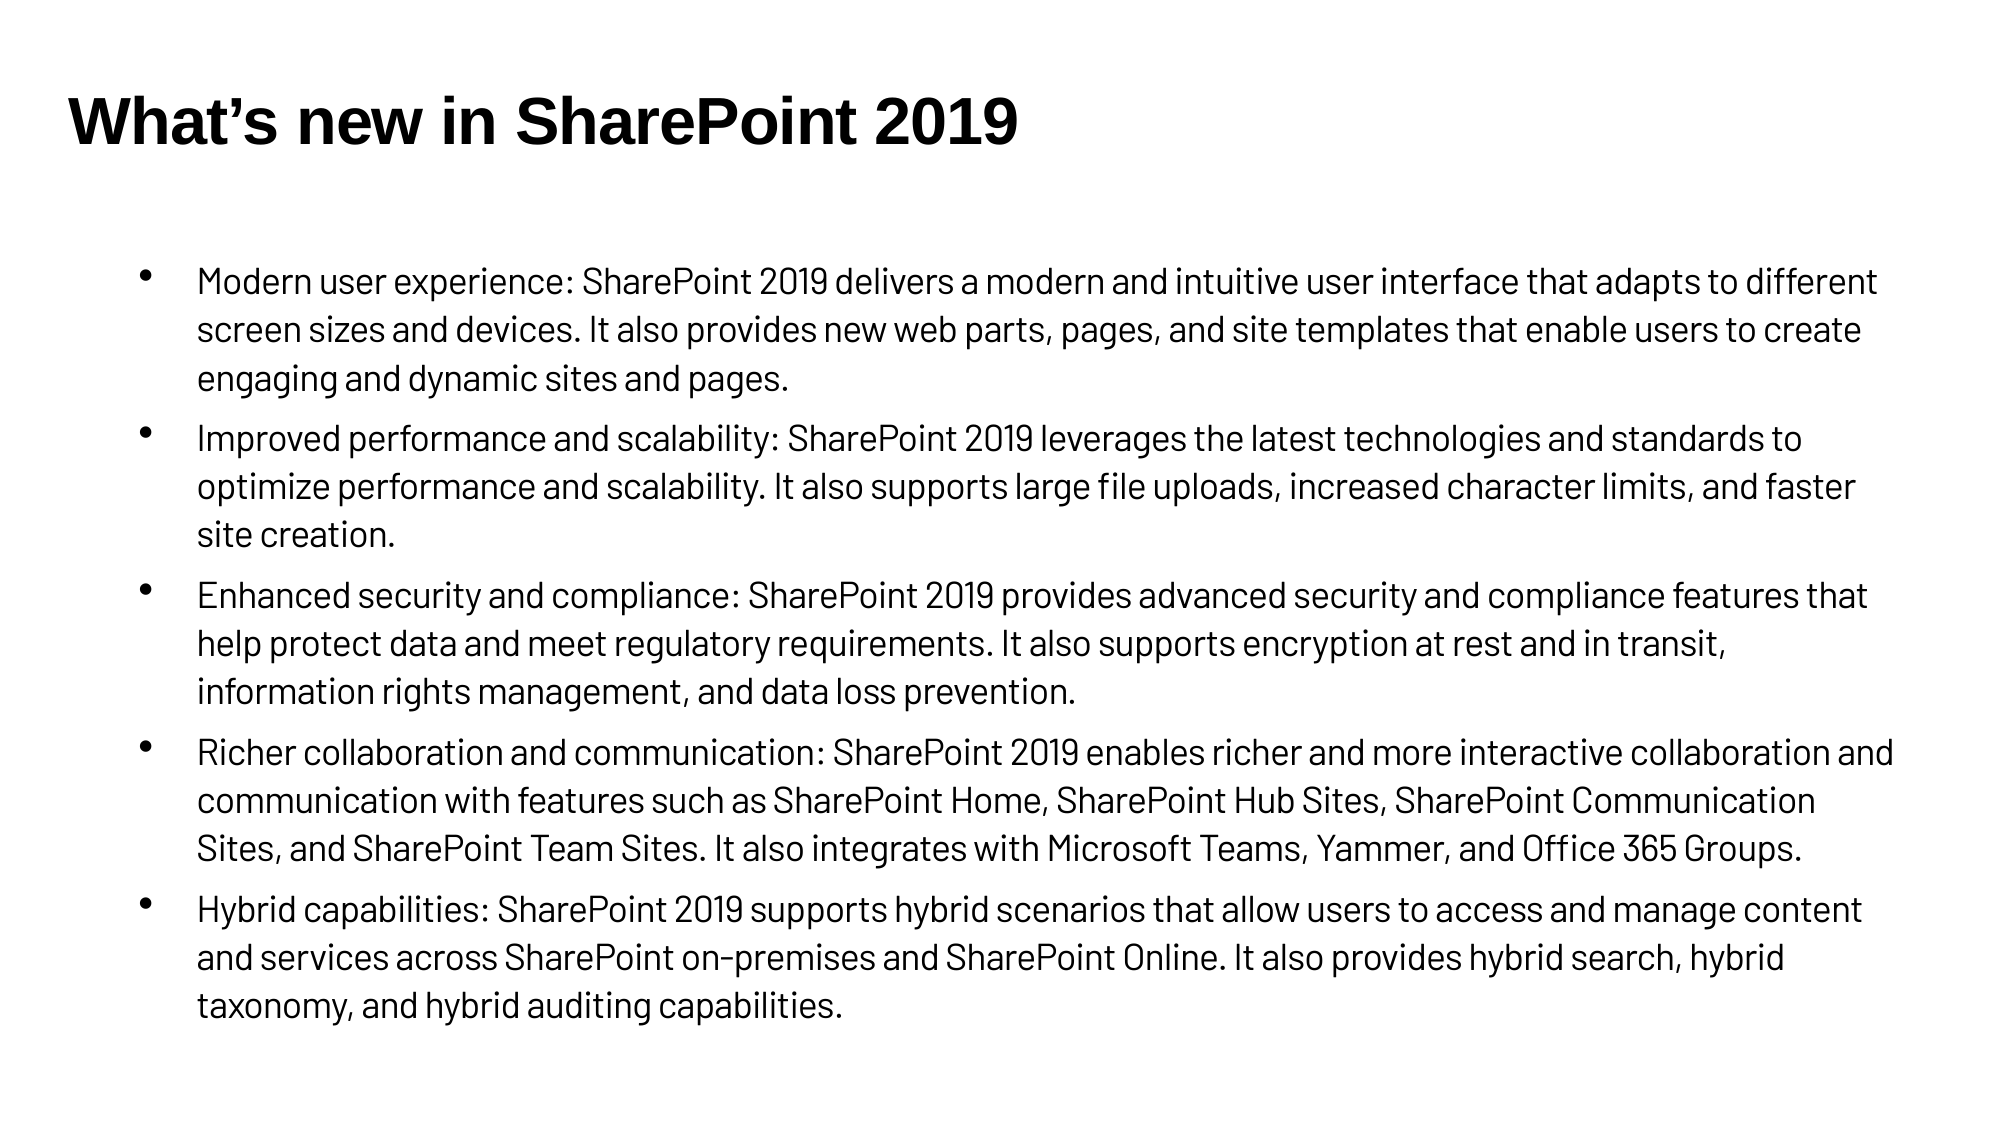

# What’s new in SharePoint 2019
Modern user experience: SharePoint 2019 delivers a modern and intuitive user interface that adapts to different screen sizes and devices. It also provides new web parts, pages, and site templates that enable users to create engaging and dynamic sites and pages.
Improved performance and scalability: SharePoint 2019 leverages the latest technologies and standards to optimize performance and scalability. It also supports large file uploads, increased character limits, and faster site creation.
Enhanced security and compliance: SharePoint 2019 provides advanced security and compliance features that help protect data and meet regulatory requirements. It also supports encryption at rest and in transit, information rights management, and data loss prevention.
Richer collaboration and communication: SharePoint 2019 enables richer and more interactive collaboration and communication with features such as SharePoint Home, SharePoint Hub Sites, SharePoint Communication Sites, and SharePoint Team Sites. It also integrates with Microsoft Teams, Yammer, and Office 365 Groups.
Hybrid capabilities: SharePoint 2019 supports hybrid scenarios that allow users to access and manage content and services across SharePoint on-premises and SharePoint Online. It also provides hybrid search, hybrid taxonomy, and hybrid auditing capabilities.